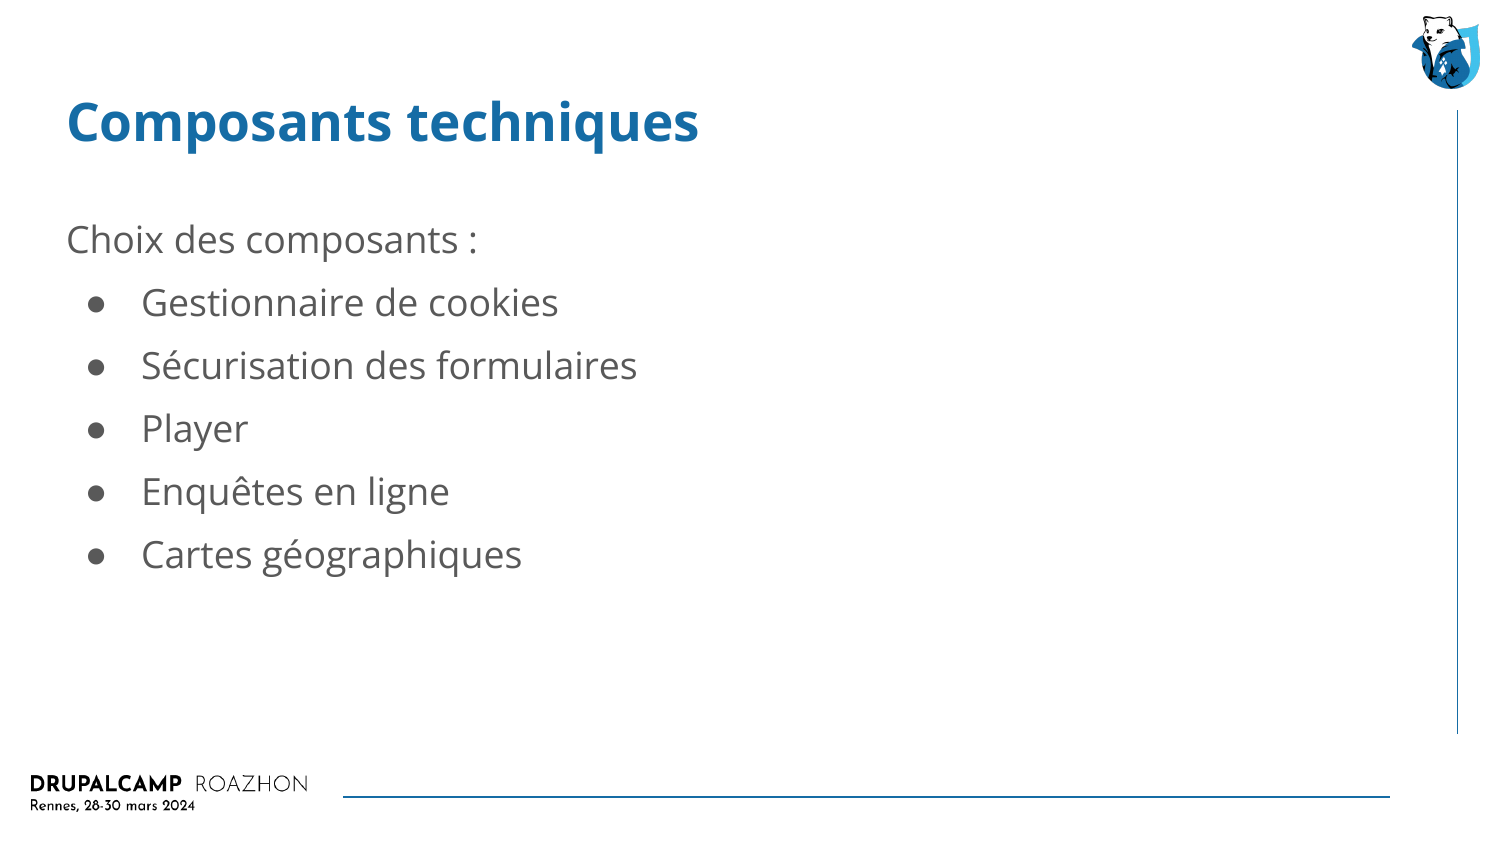

# Composants techniques
Choix des composants :
Gestionnaire de cookies
Sécurisation des formulaires
Player
Enquêtes en ligne
Cartes géographiques